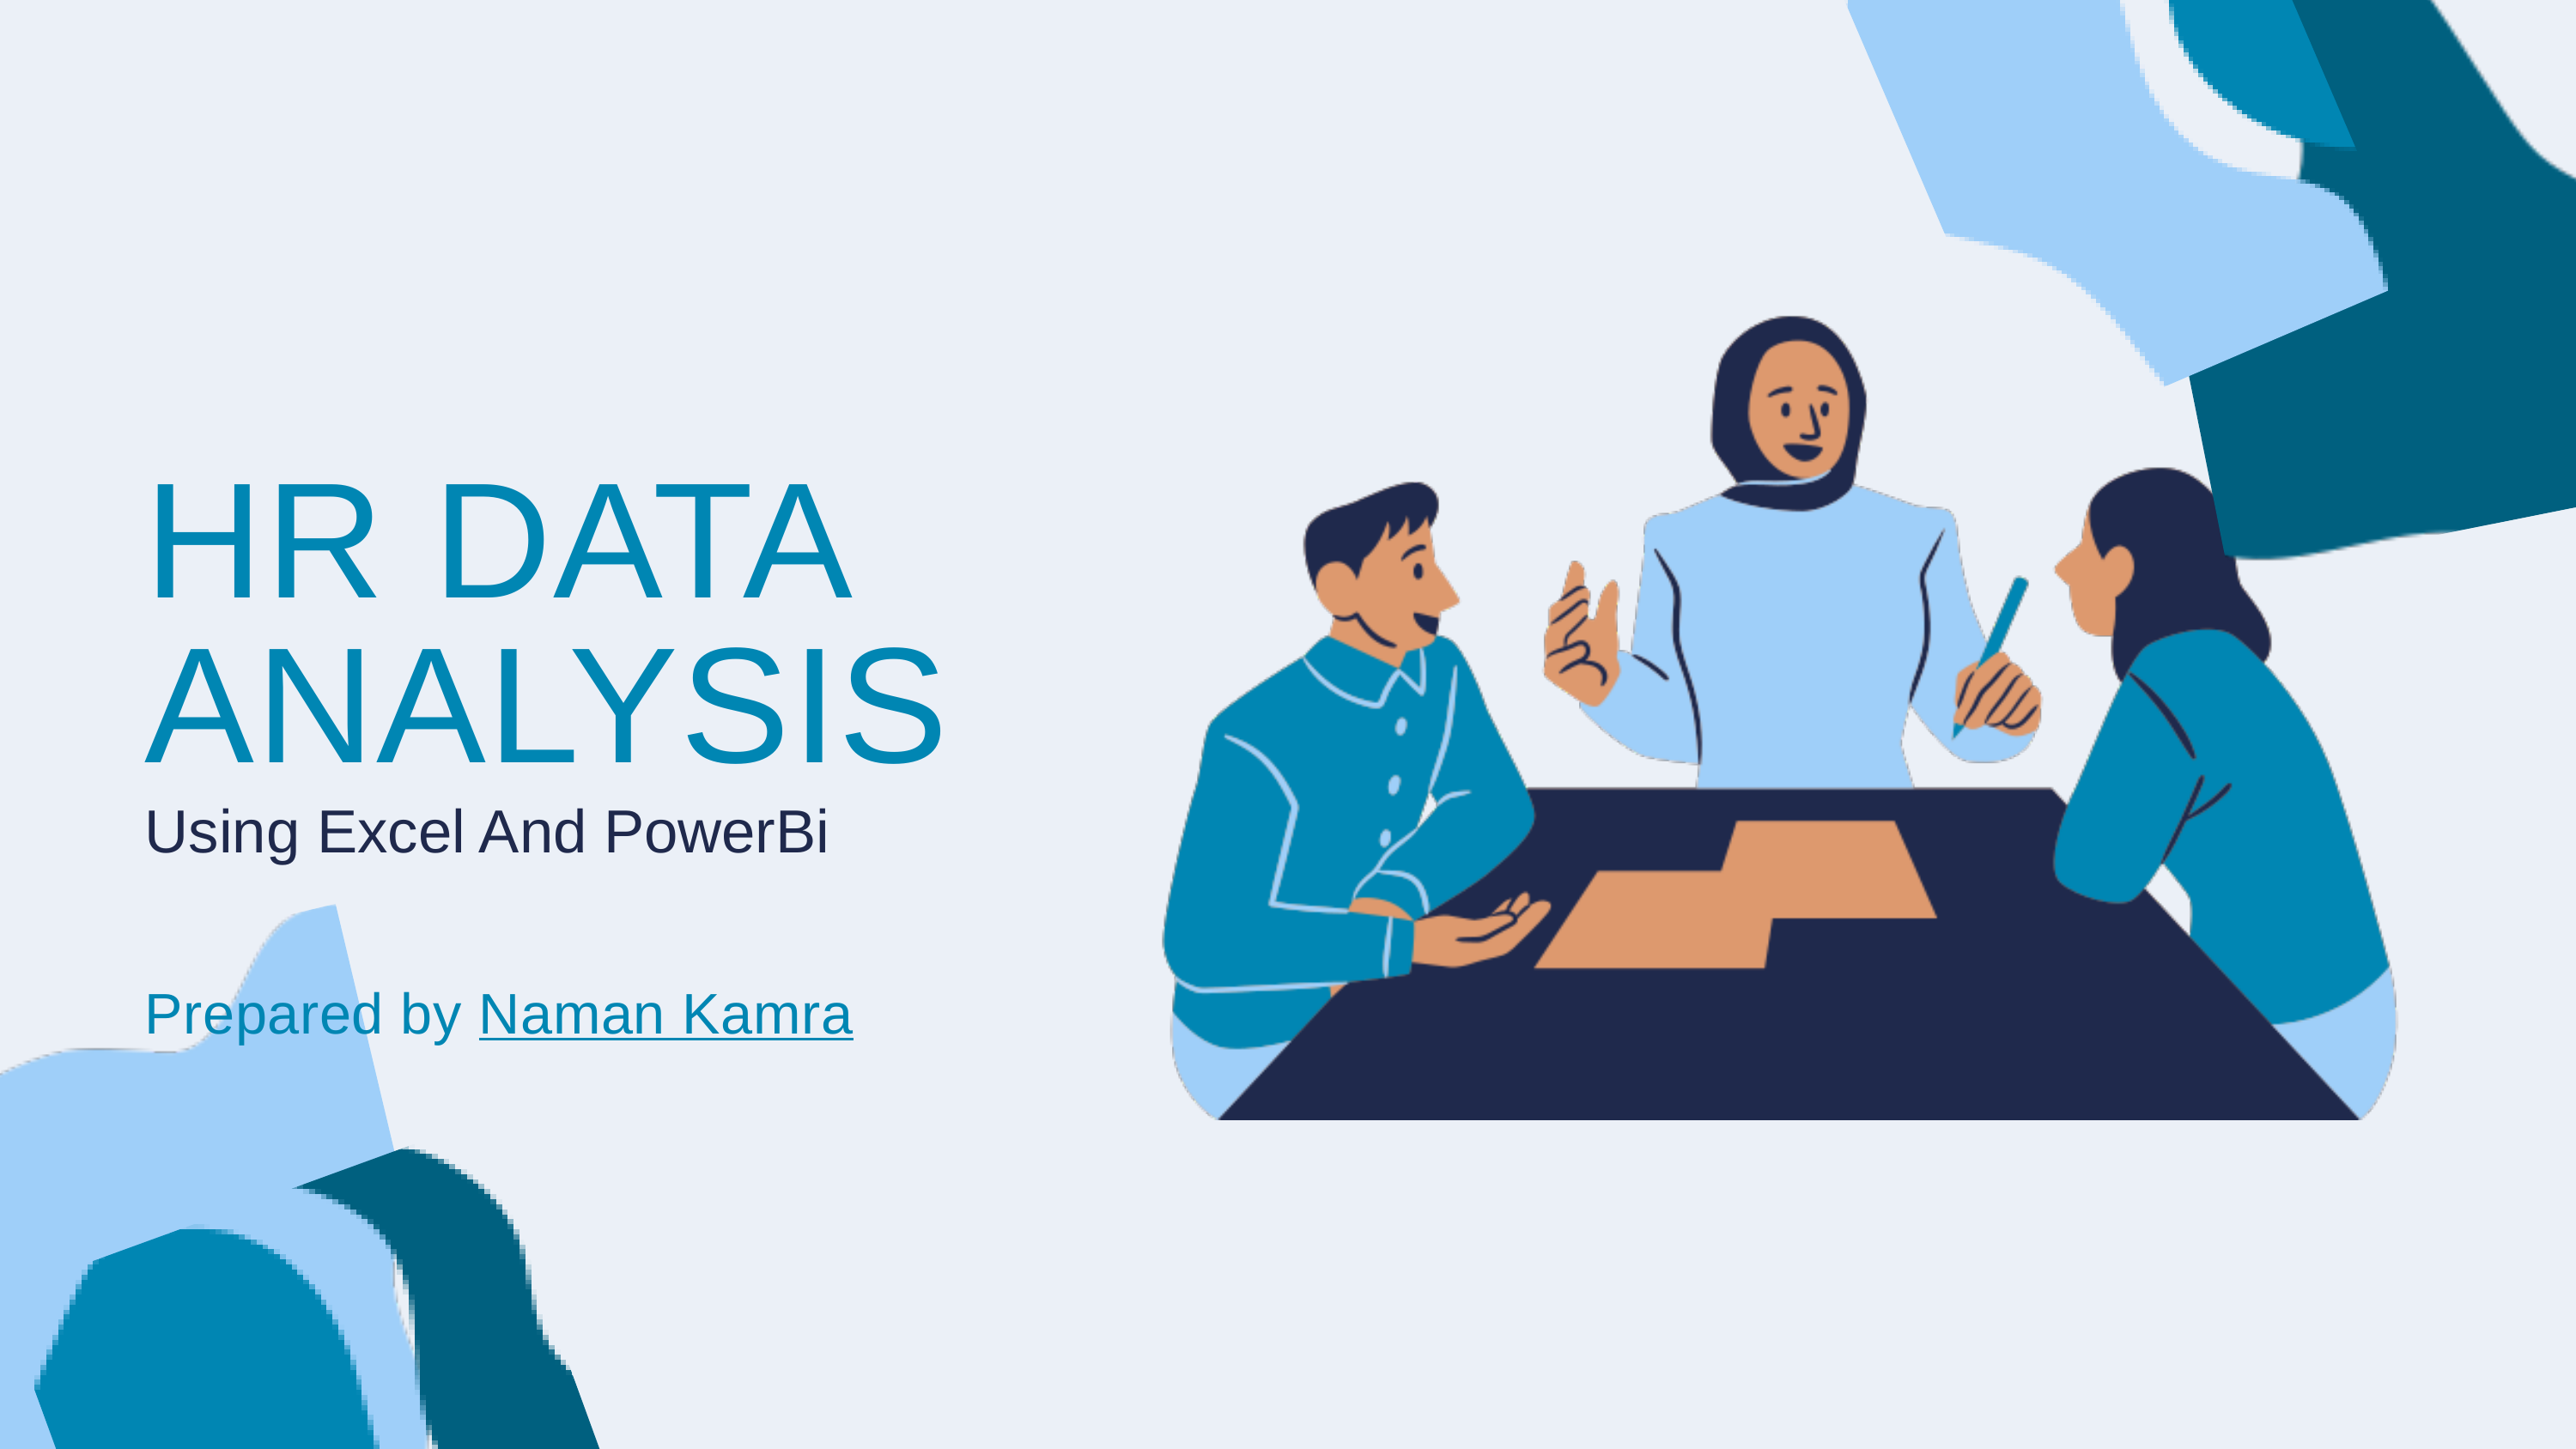

HR DATA
ANALYSIS
Using Excel And PowerBi

Prepared by Naman Kamra